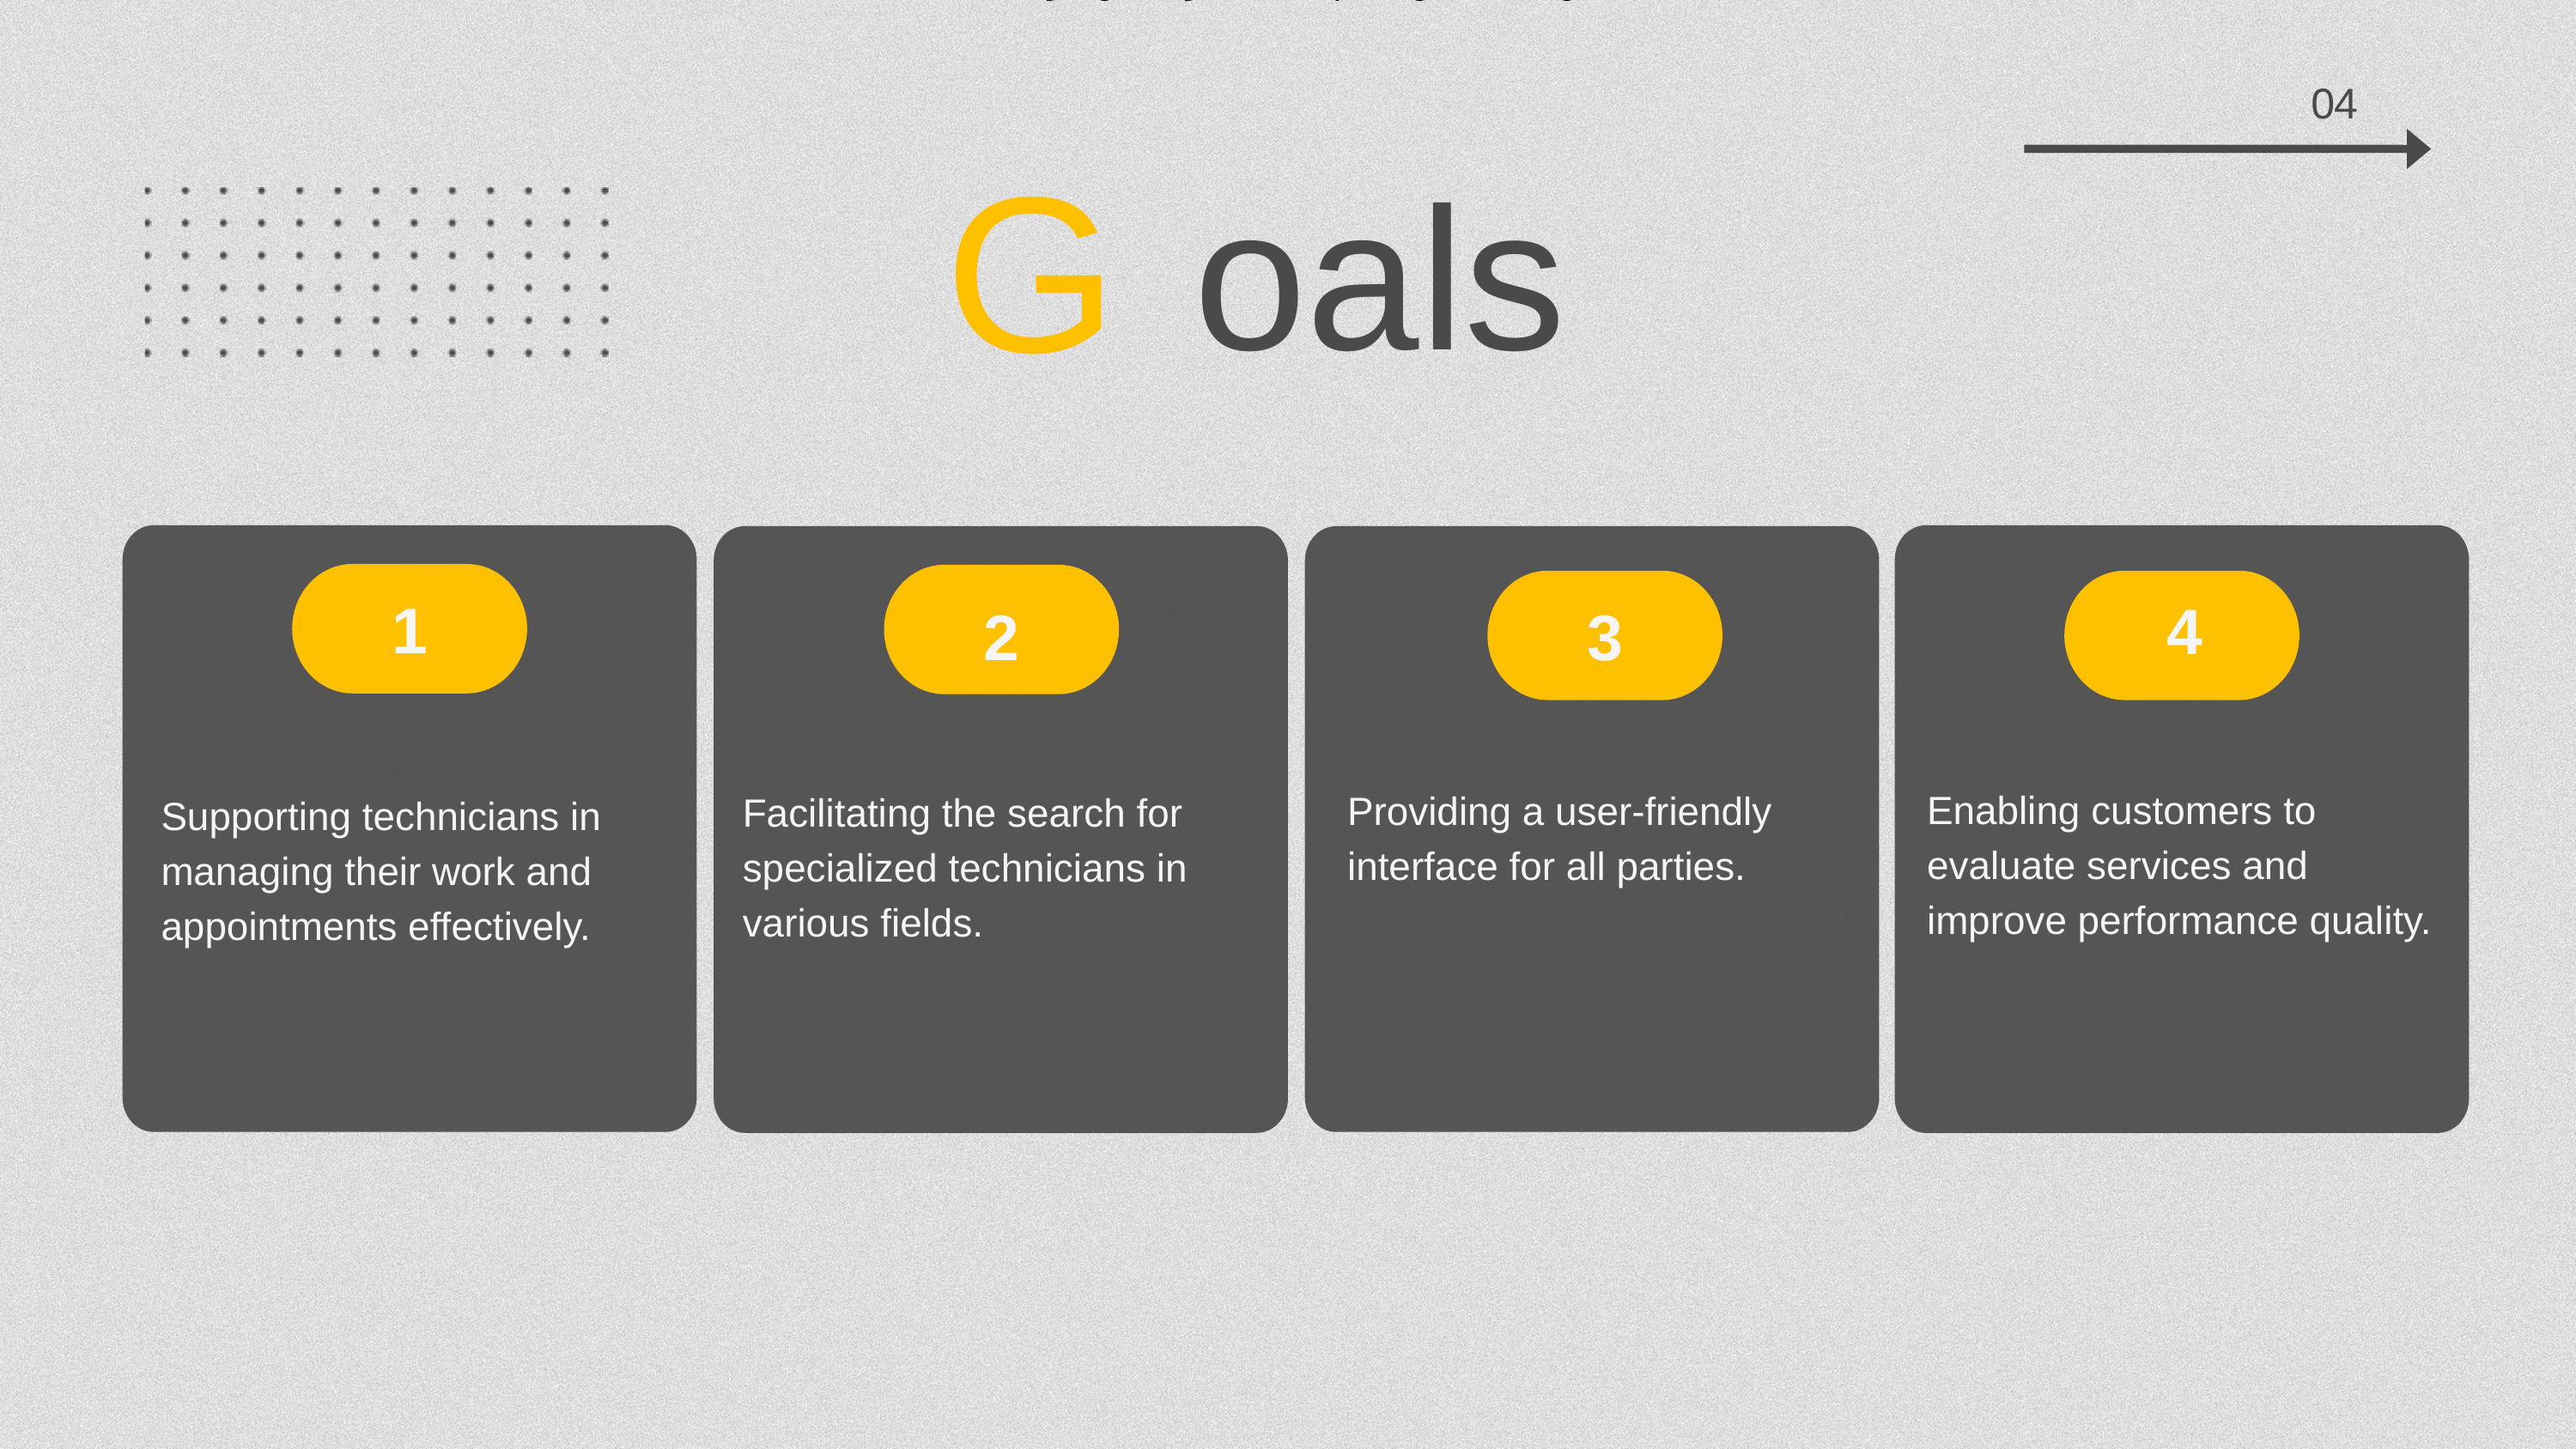

تمكين العملاء من تقييم الخدمات وتحسين جودة الأداء.

04
oals

G

1
4
3
2
Enabling customers to evaluate services and improve performance quality.
Providing a user-friendly interface for all parties.
Facilitating the search for specialized technicians in various fields.
Supporting technicians in managing their work and appointments effectively.